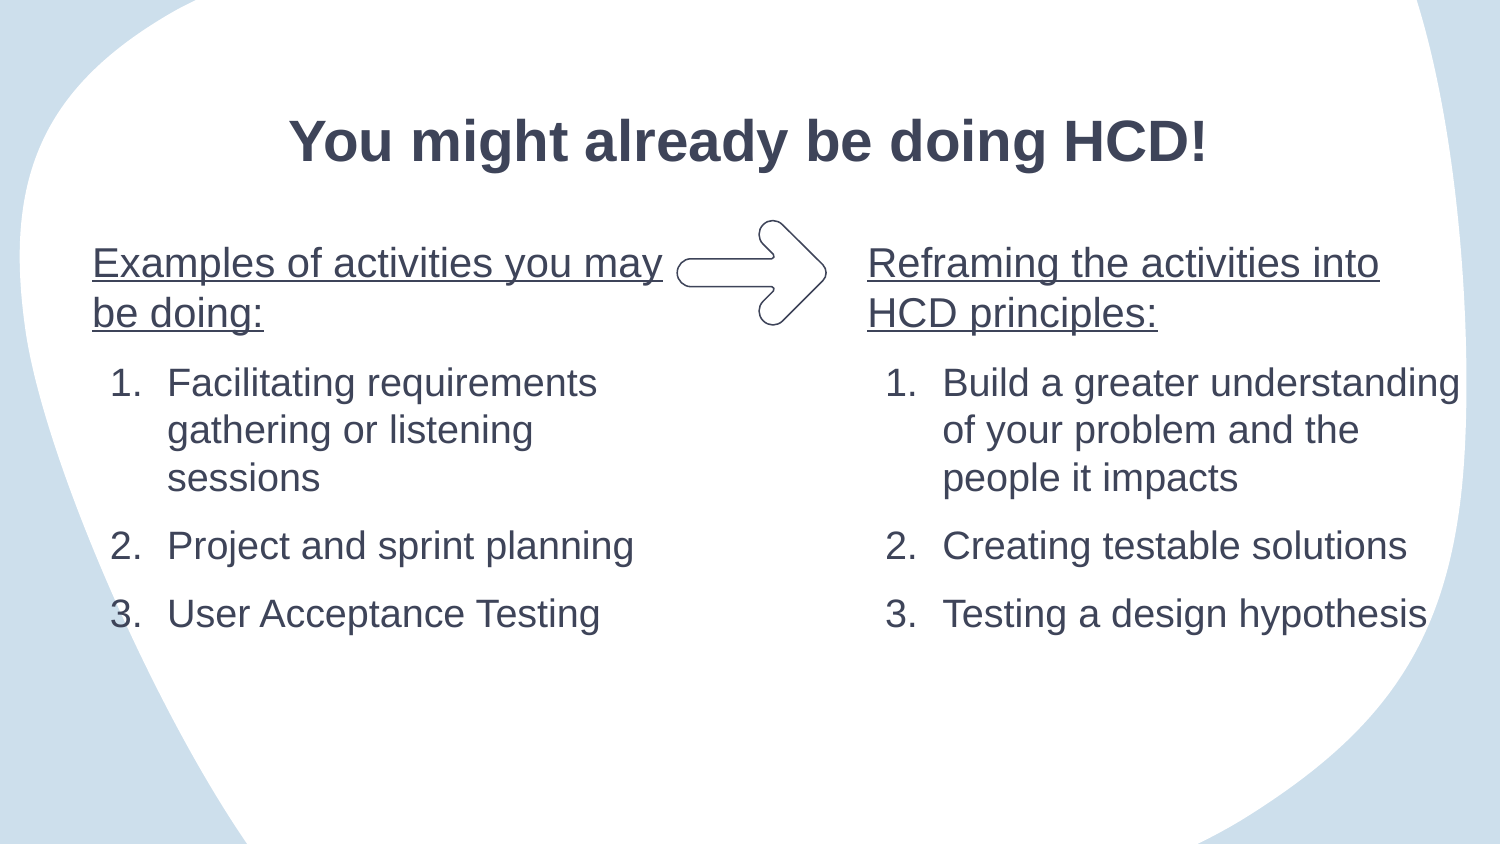

# You might already be doing HCD!

Examples of activities you may be doing:
Facilitating requirements gathering or listening sessions
Project and sprint planning
User Acceptance Testing
Reframing the activities into HCD principles:
Build a greater understanding of your problem and the people it impacts
Creating testable solutions
Testing a design hypothesis